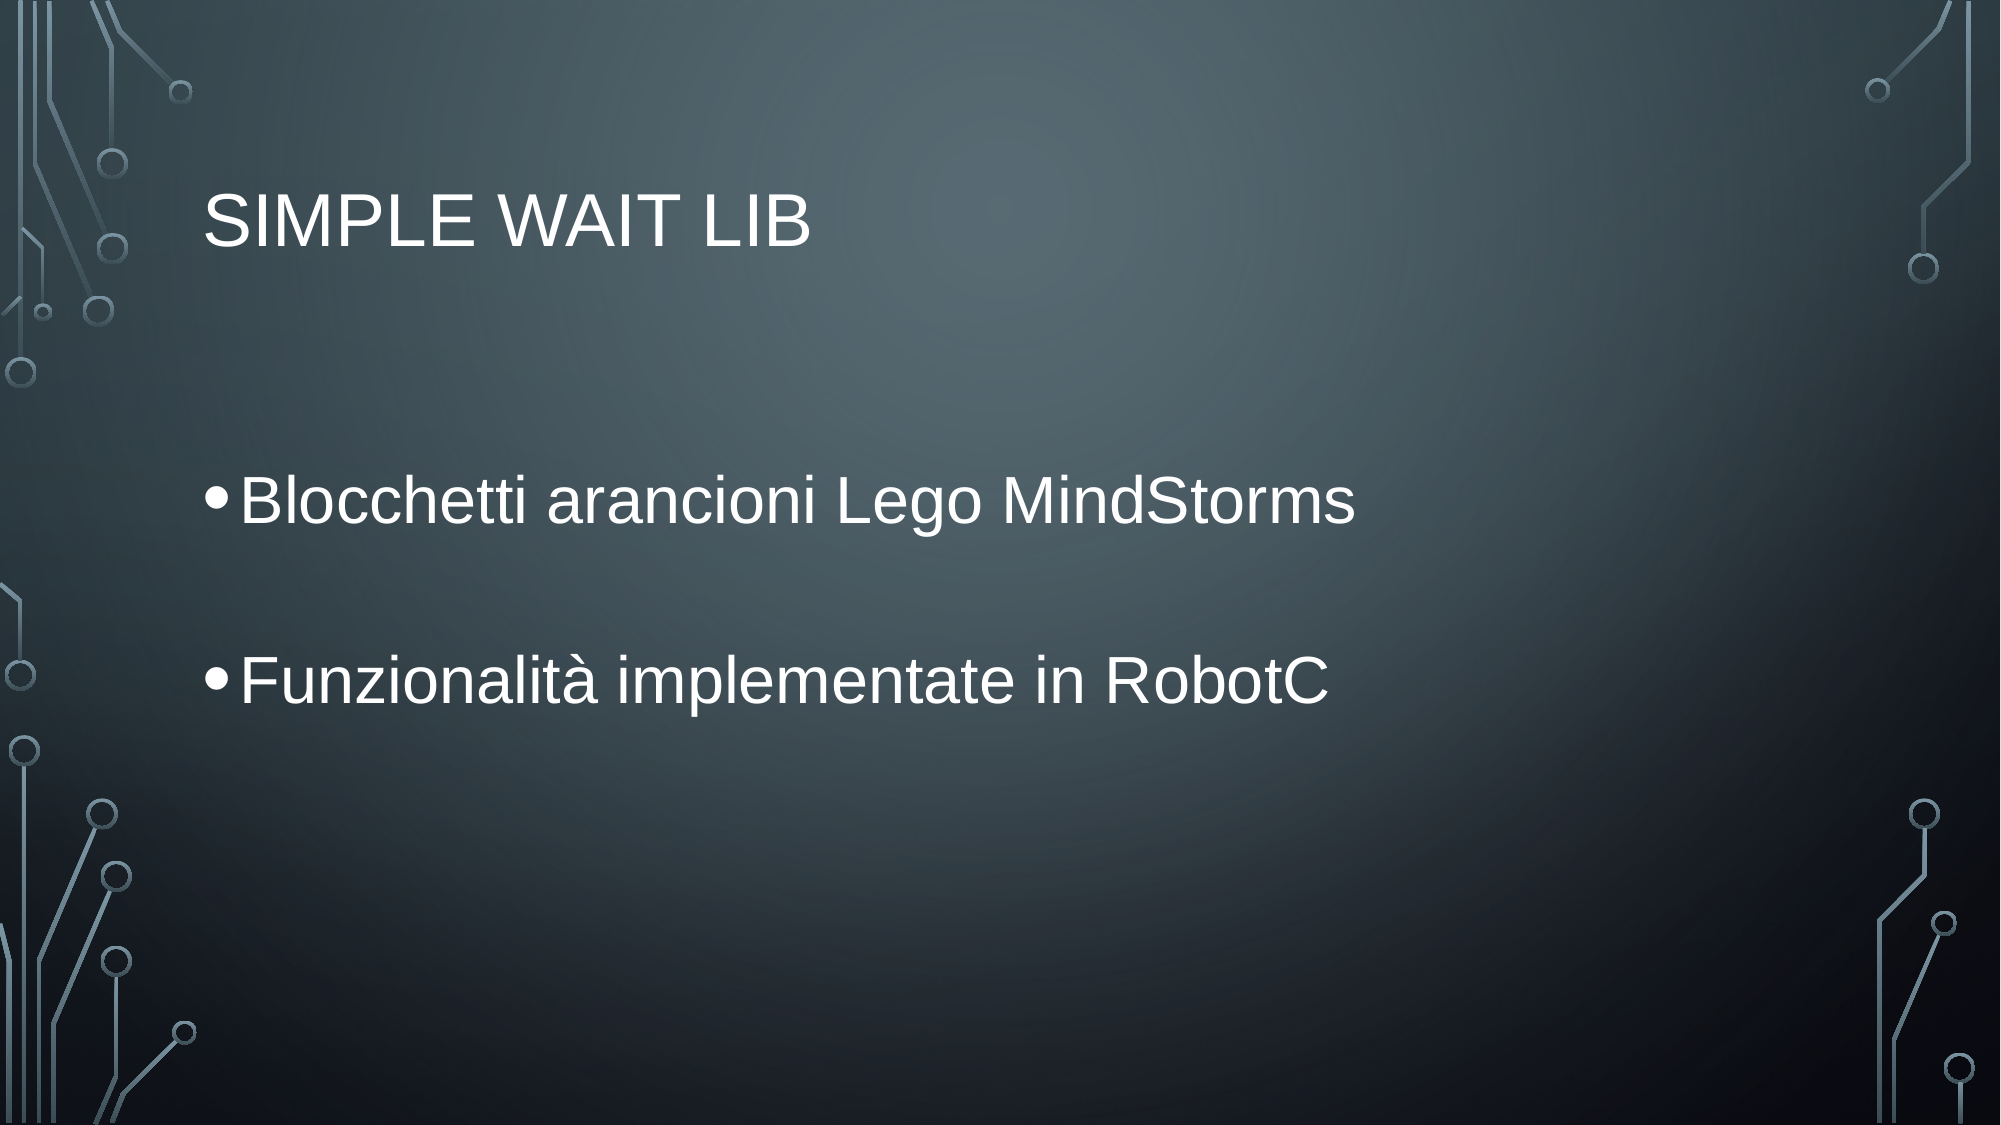

# Simple wait lib
Blocchetti arancioni Lego MindStorms
Funzionalità implementate in RobotC